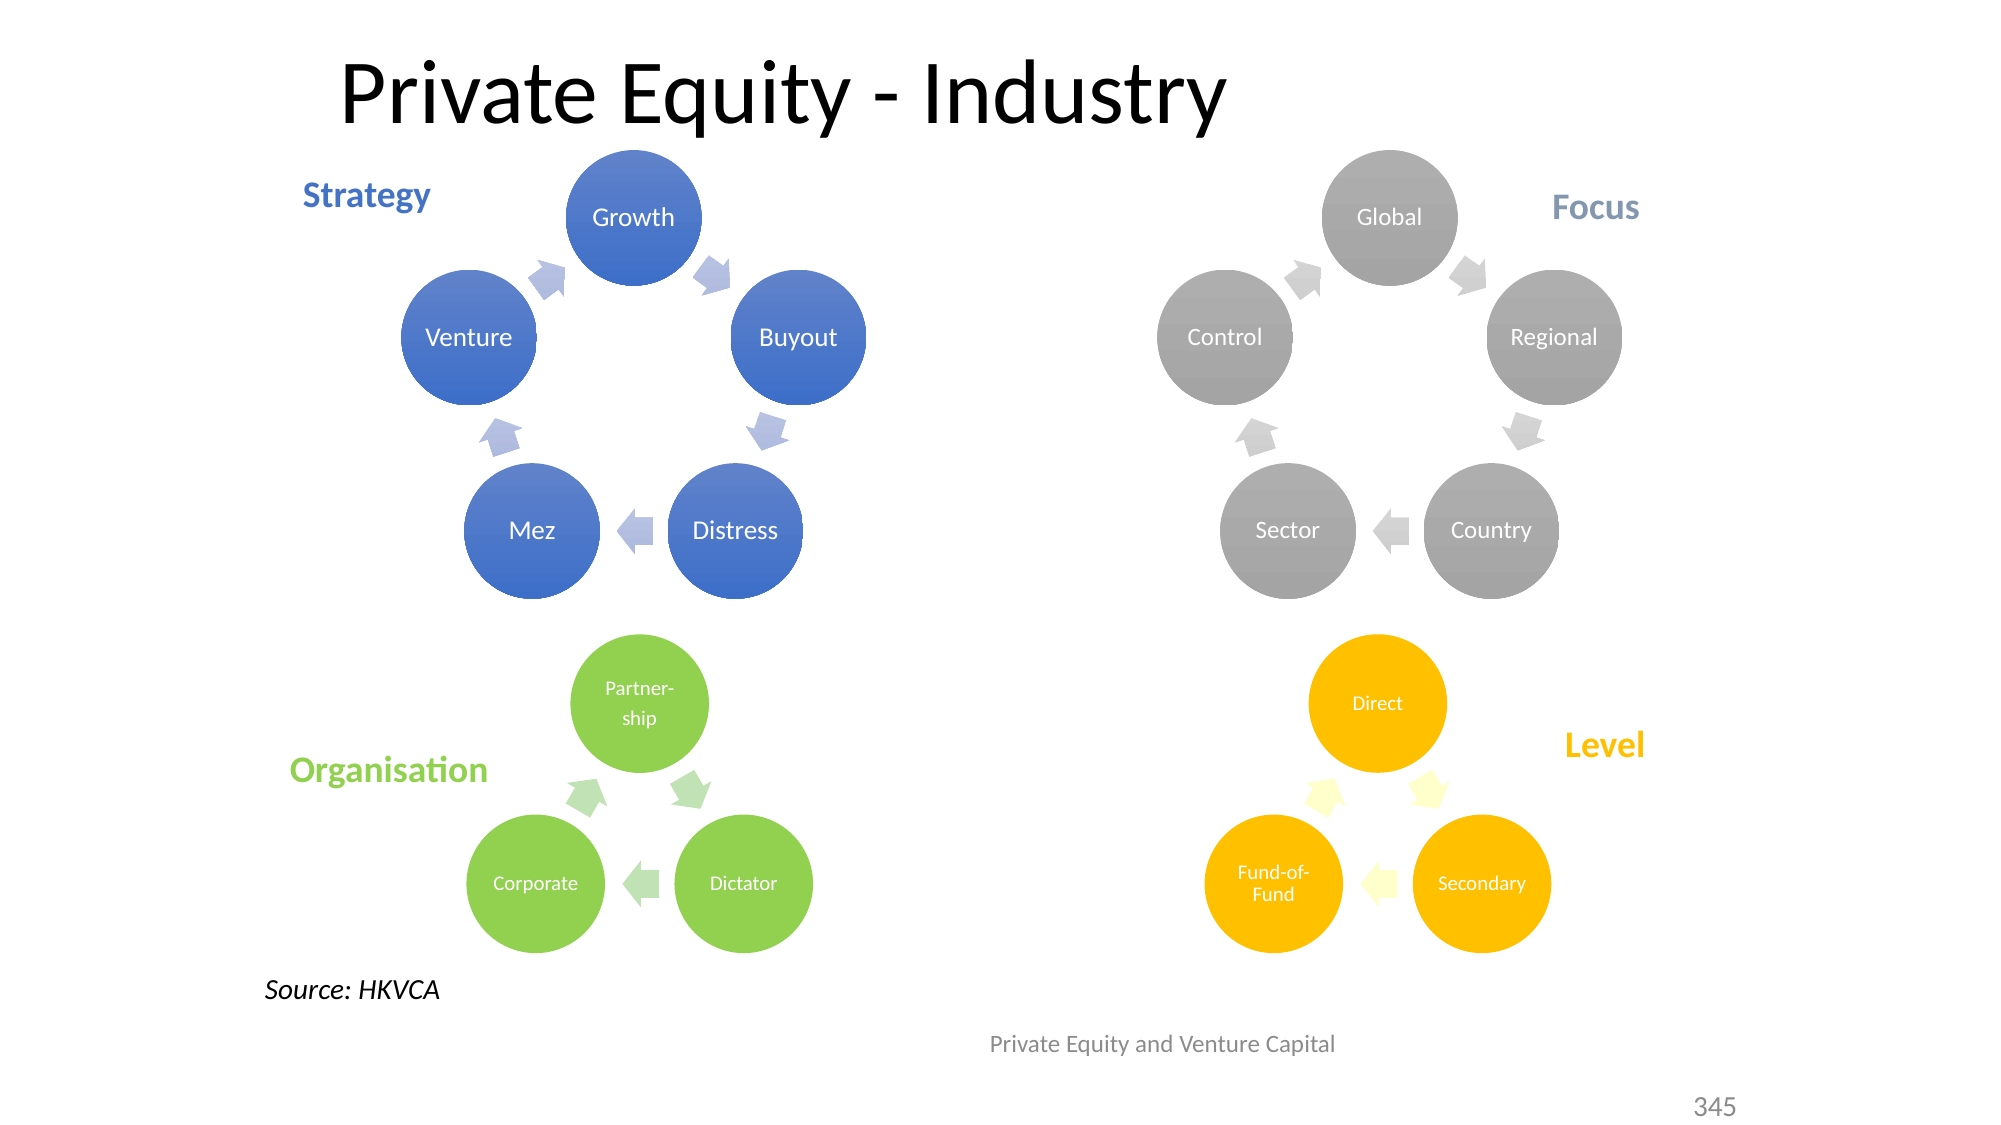

# Private Equity - Industry
Growth

Buyout

Distress

Mez

Venture

Global

Regional

Country

Sector

Control

Strategy
Focus
Partner-
ship

Dictator

Corporate

Direct

Secondary

Fund-of- Fund

Level
Organisation
Source: HKVCA
Private Equity and Venture Capital
345